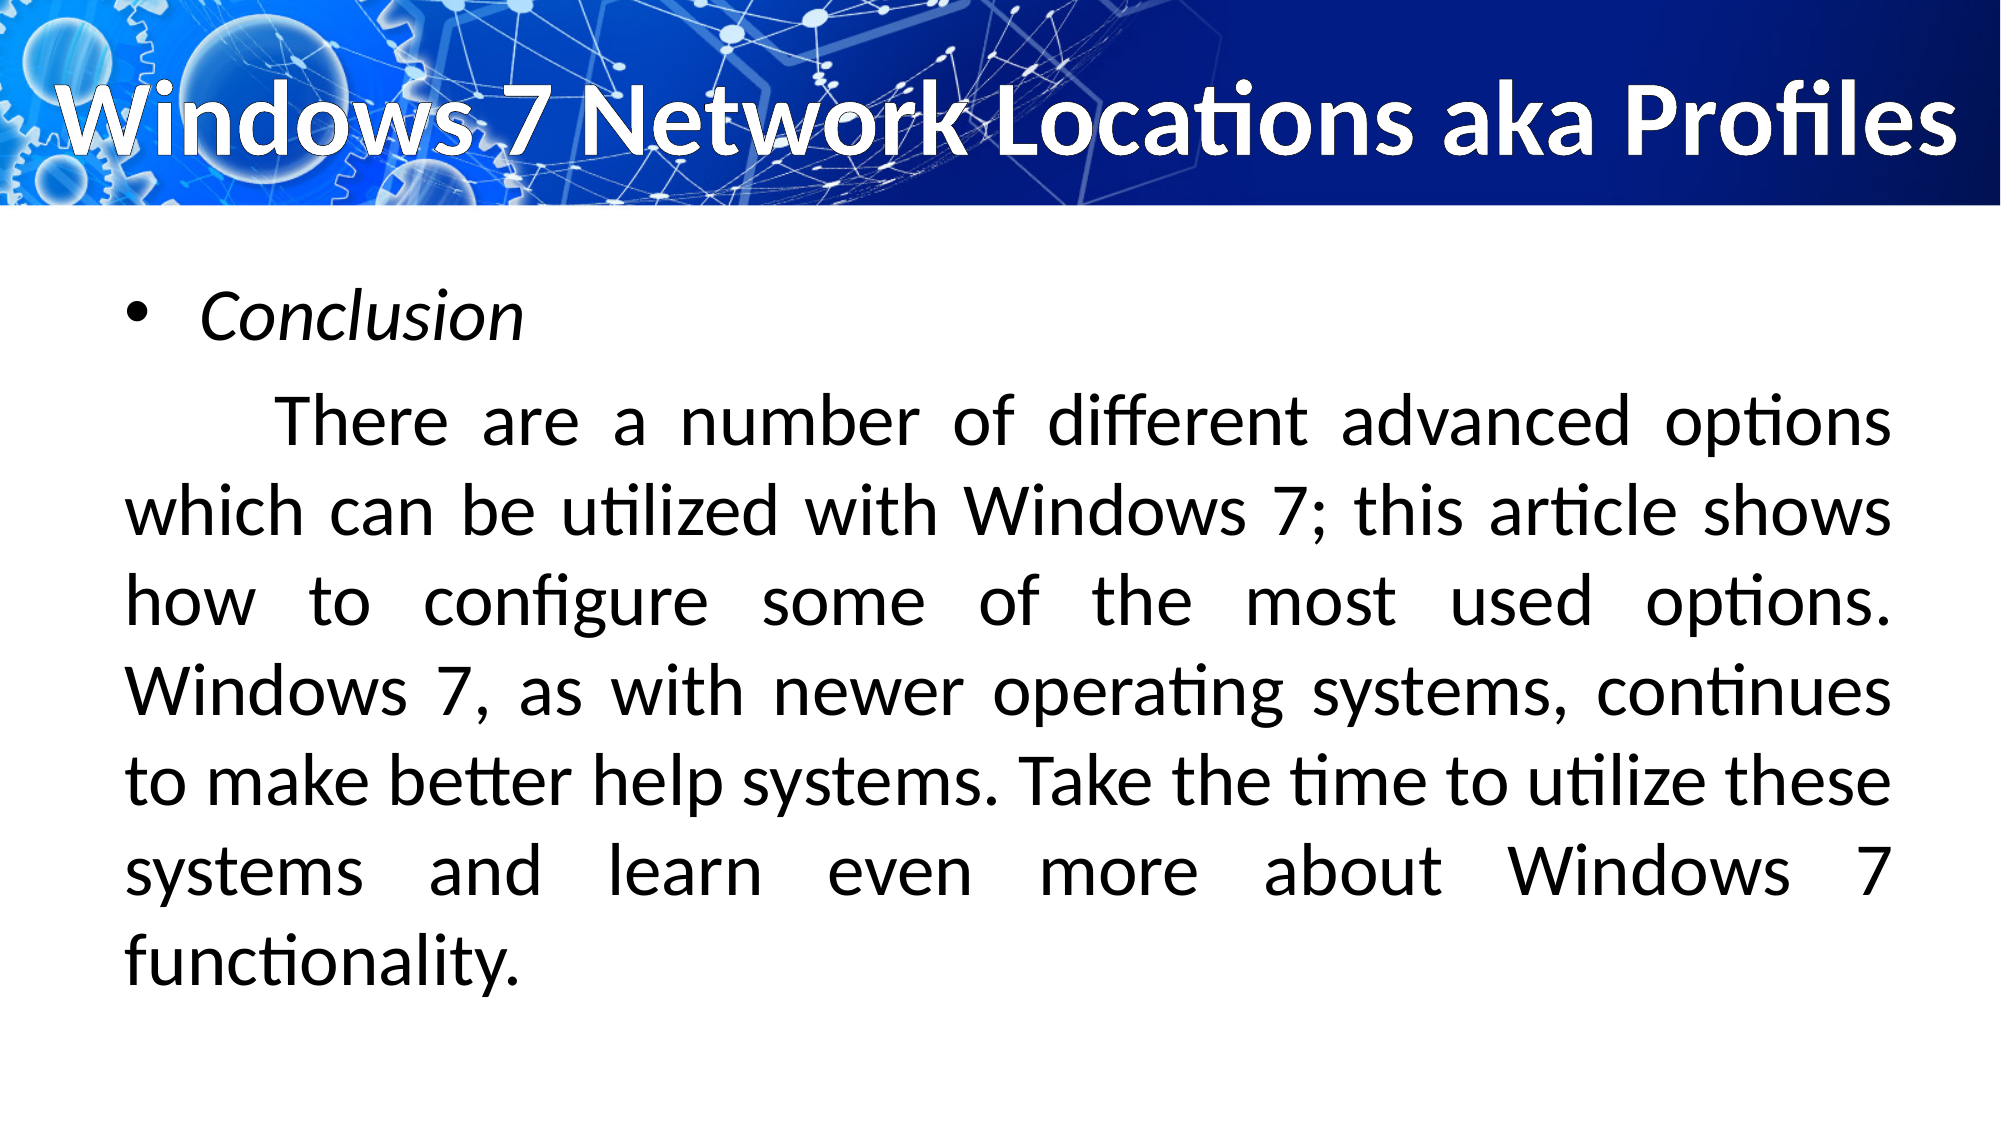

# Windows 7 Network Locations aka Profiles
Conclusion
	There are a number of different advanced options which can be utilized with Windows 7; this article shows how to configure some of the most used options. Windows 7, as with newer operating systems, continues to make better help systems. Take the time to utilize these systems and learn even more about Windows 7 functionality.